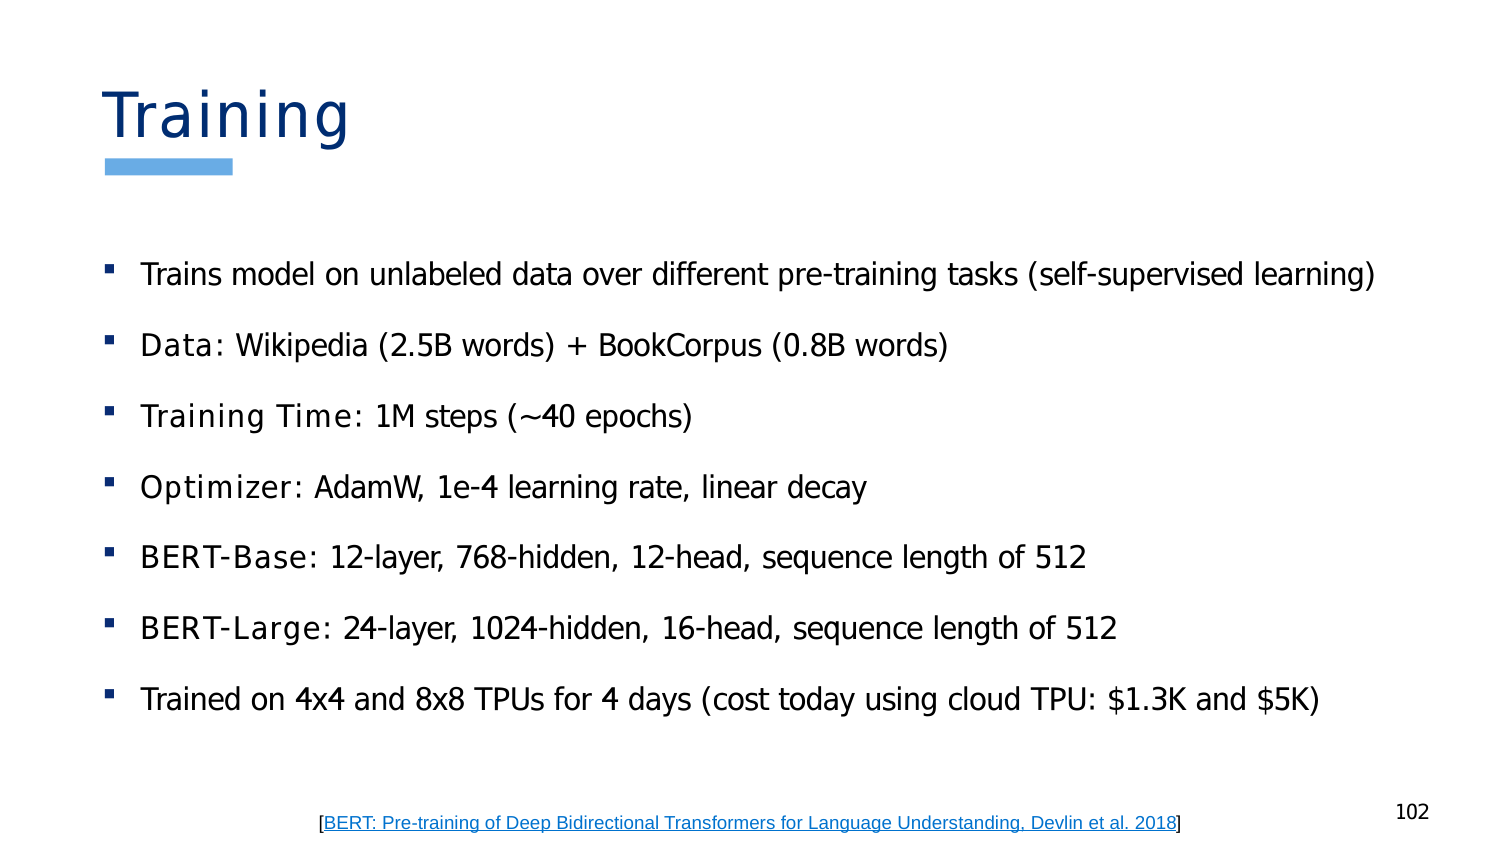

# Training
Trains model on unlabeled data over different pre-training tasks (self-supervised learning)
Data: Wikipedia (2.5B words) + BookCorpus (0.8B words)
Training Time: 1M steps (~40 epochs)
Optimizer: AdamW, 1e-4 learning rate, linear decay
BERT-Base: 12-layer, 768-hidden, 12-head, sequence length of 512
BERT-Large: 24-layer, 1024-hidden, 16-head, sequence length of 512
Trained on 4x4 and 8x8 TPUs for 4 days (cost today using cloud TPU: $1.3K and $5K)
[BERT: Pre-training of Deep Bidirectional Transformers for Language Understanding, Devlin et al. 2018]